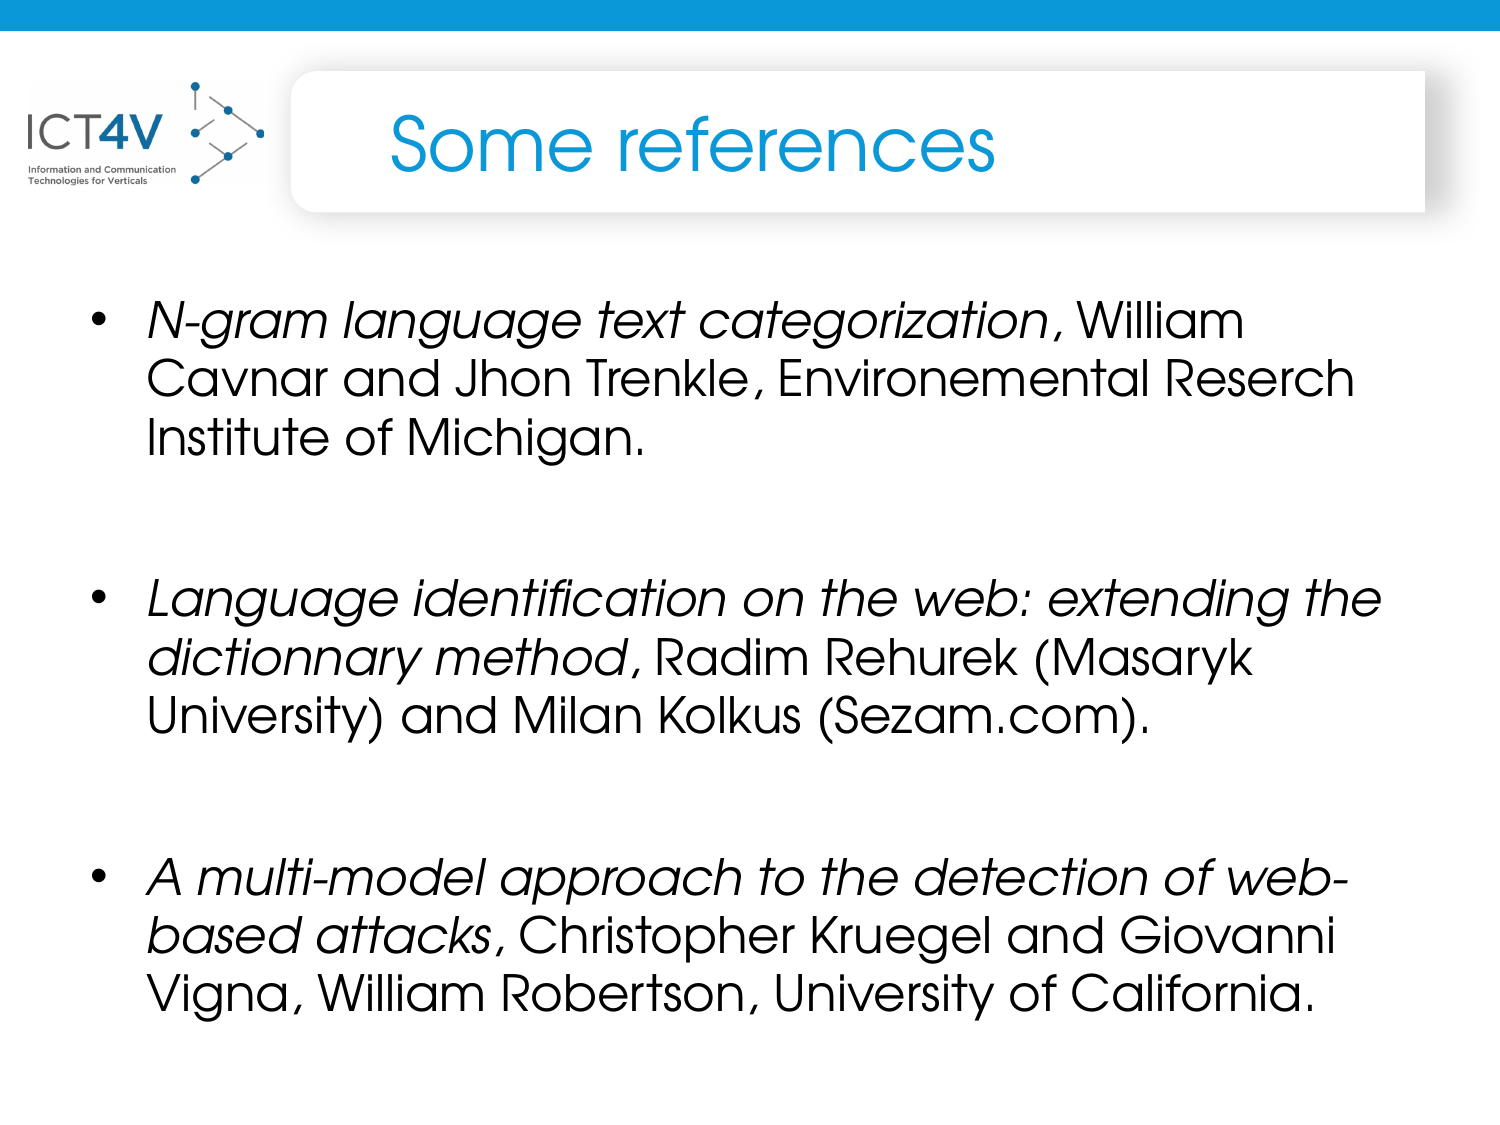

# Some references
N-gram language text categorization, William Cavnar and Jhon Trenkle, Environemental Reserch Institute of Michigan.

Language identification on the web: extending the dictionnary method, Radim Rehurek (Masaryk University) and Milan Kolkus (Sezam.com).

A multi-model approach to the detection of web-based attacks, Christopher Kruegel and Giovanni Vigna, William Robertson, University of California.